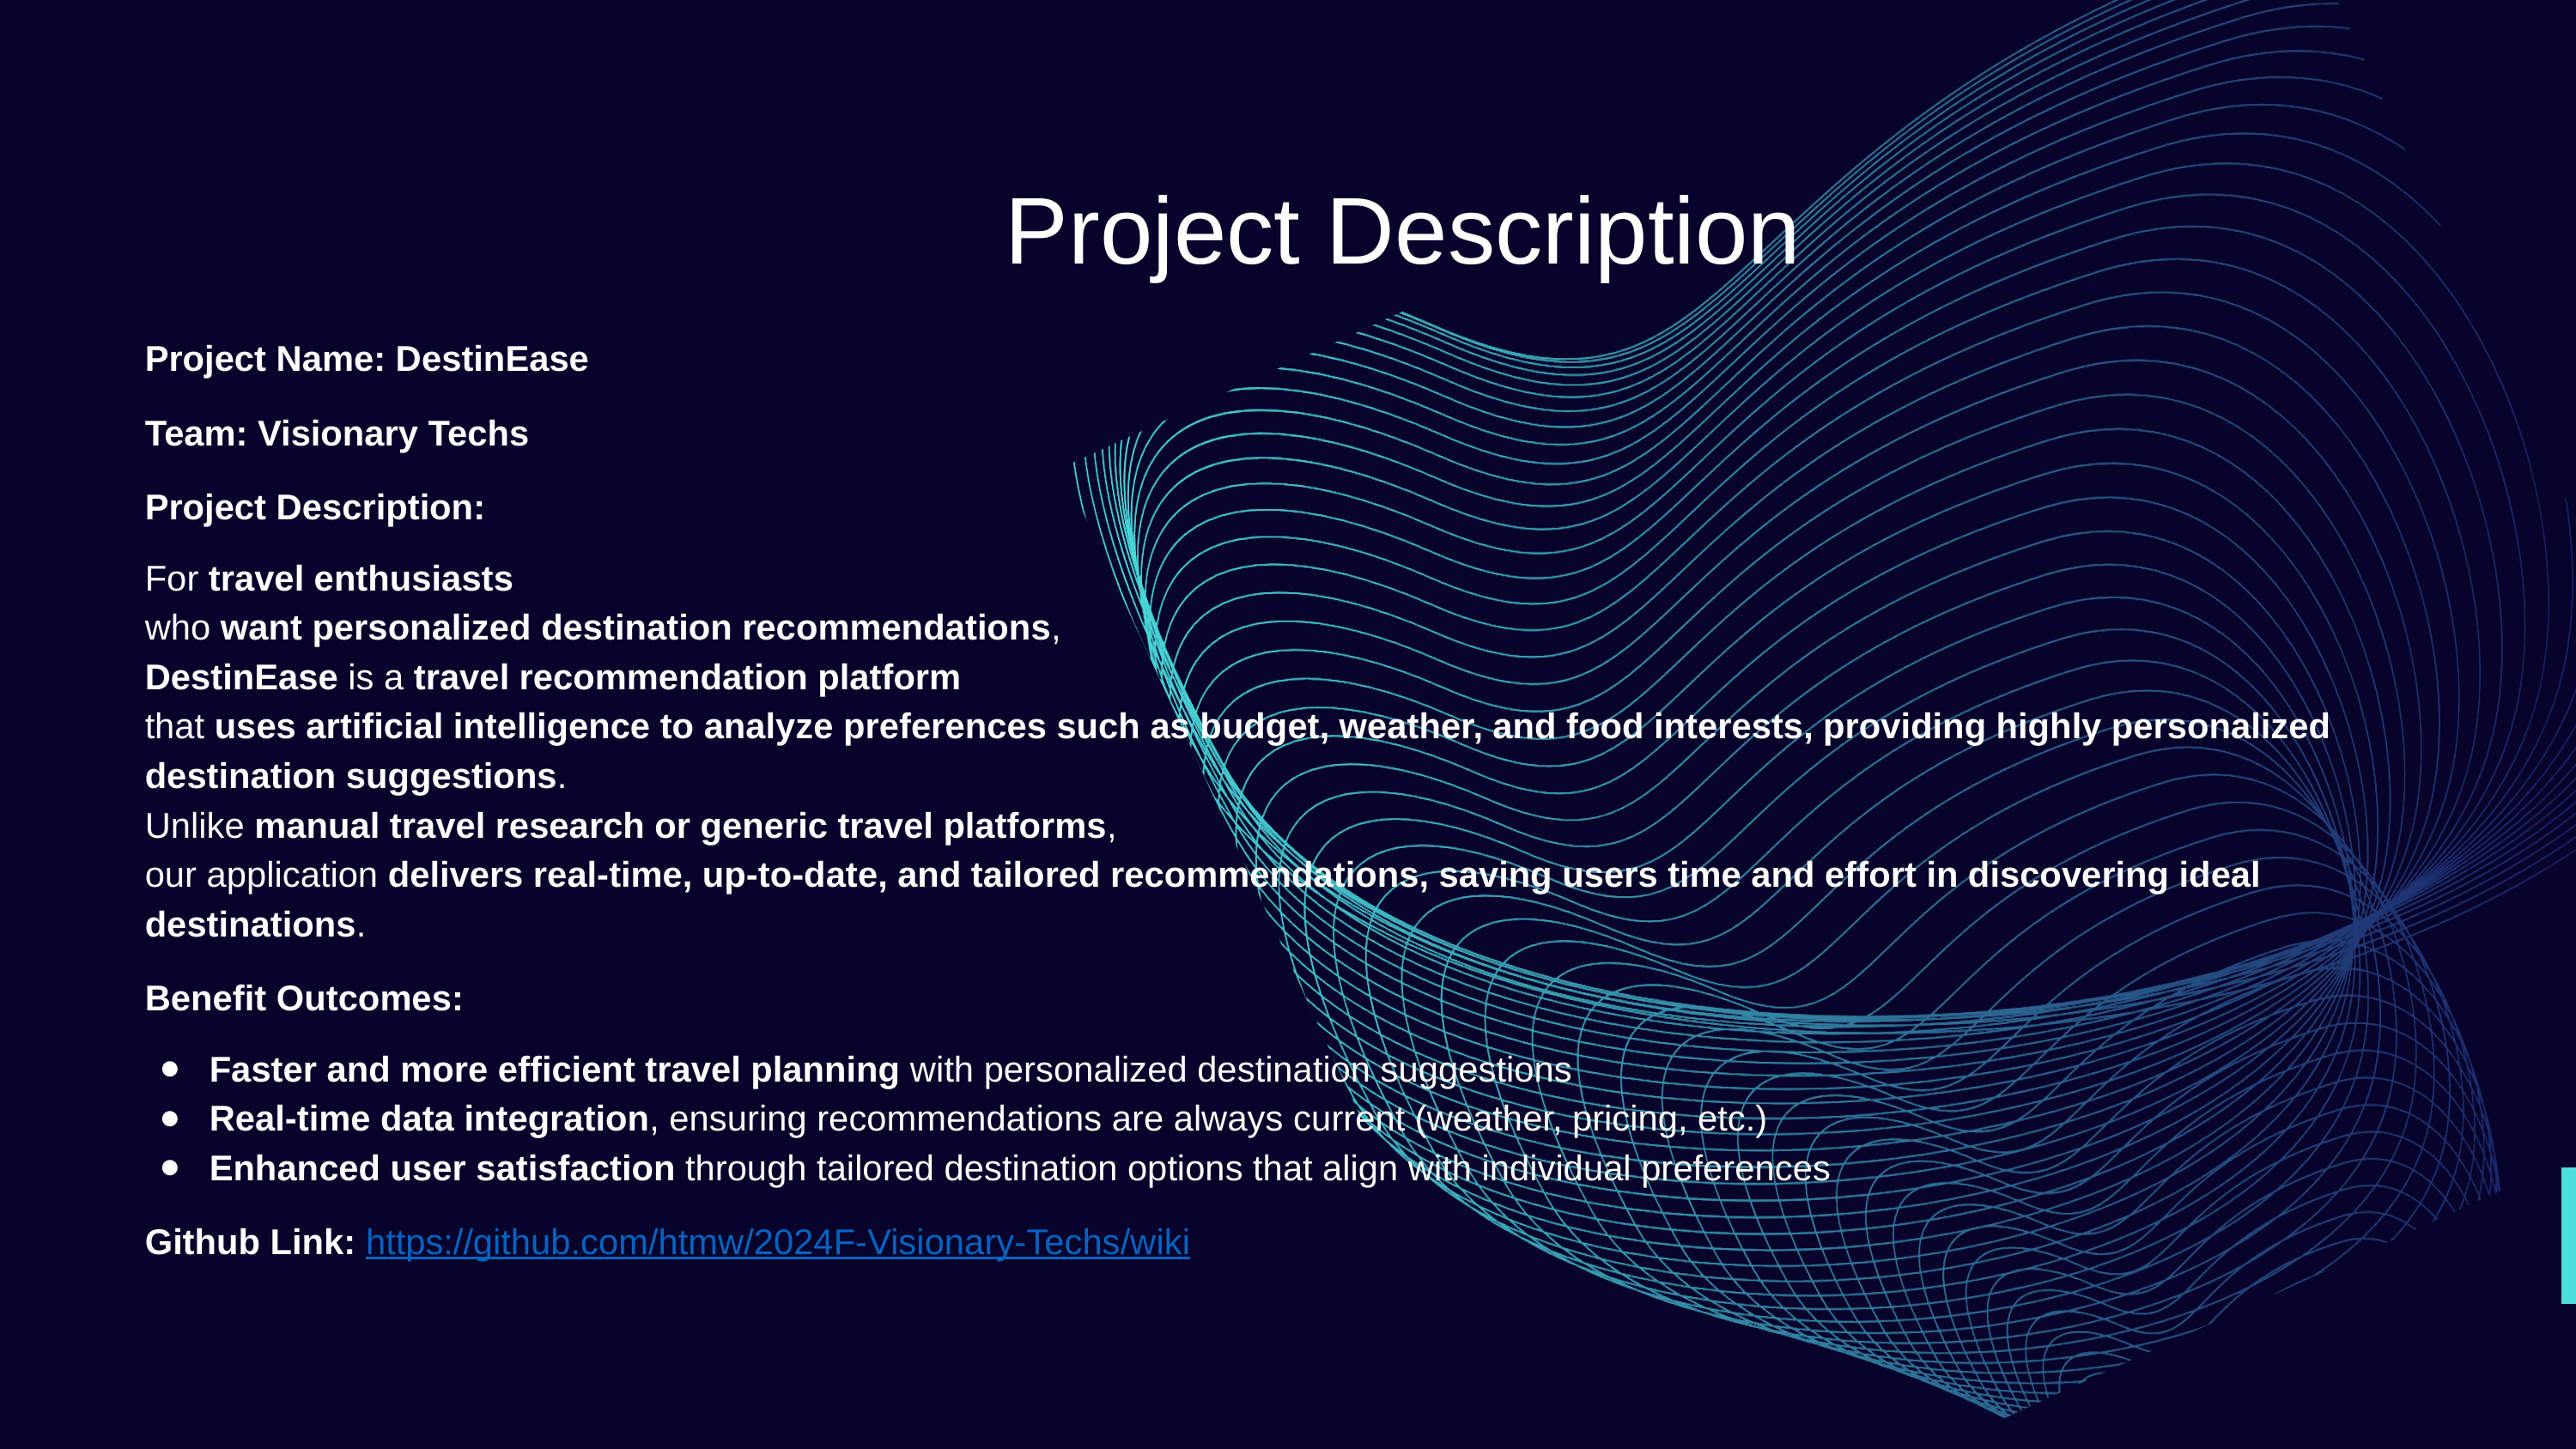

Project Description

Project Name: DestinEase
Team: Visionary Techs
Project Description:
For travel enthusiasts
who want personalized destination recommendations,
DestinEase is a travel recommendation platform
that uses artificial intelligence to analyze preferences such as budget, weather, and food interests, providing highly personalized destination suggestions.
Unlike manual travel research or generic travel platforms,
our application delivers real-time, up-to-date, and tailored recommendations, saving users time and effort in discovering ideal destinations.
Benefit Outcomes:
Faster and more efficient travel planning with personalized destination suggestions
Real-time data integration, ensuring recommendations are always current (weather, pricing, etc.)
Enhanced user satisfaction through tailored destination options that align with individual preferences
Github Link: https://github.com/htmw/2024F-Visionary-Techs/wiki